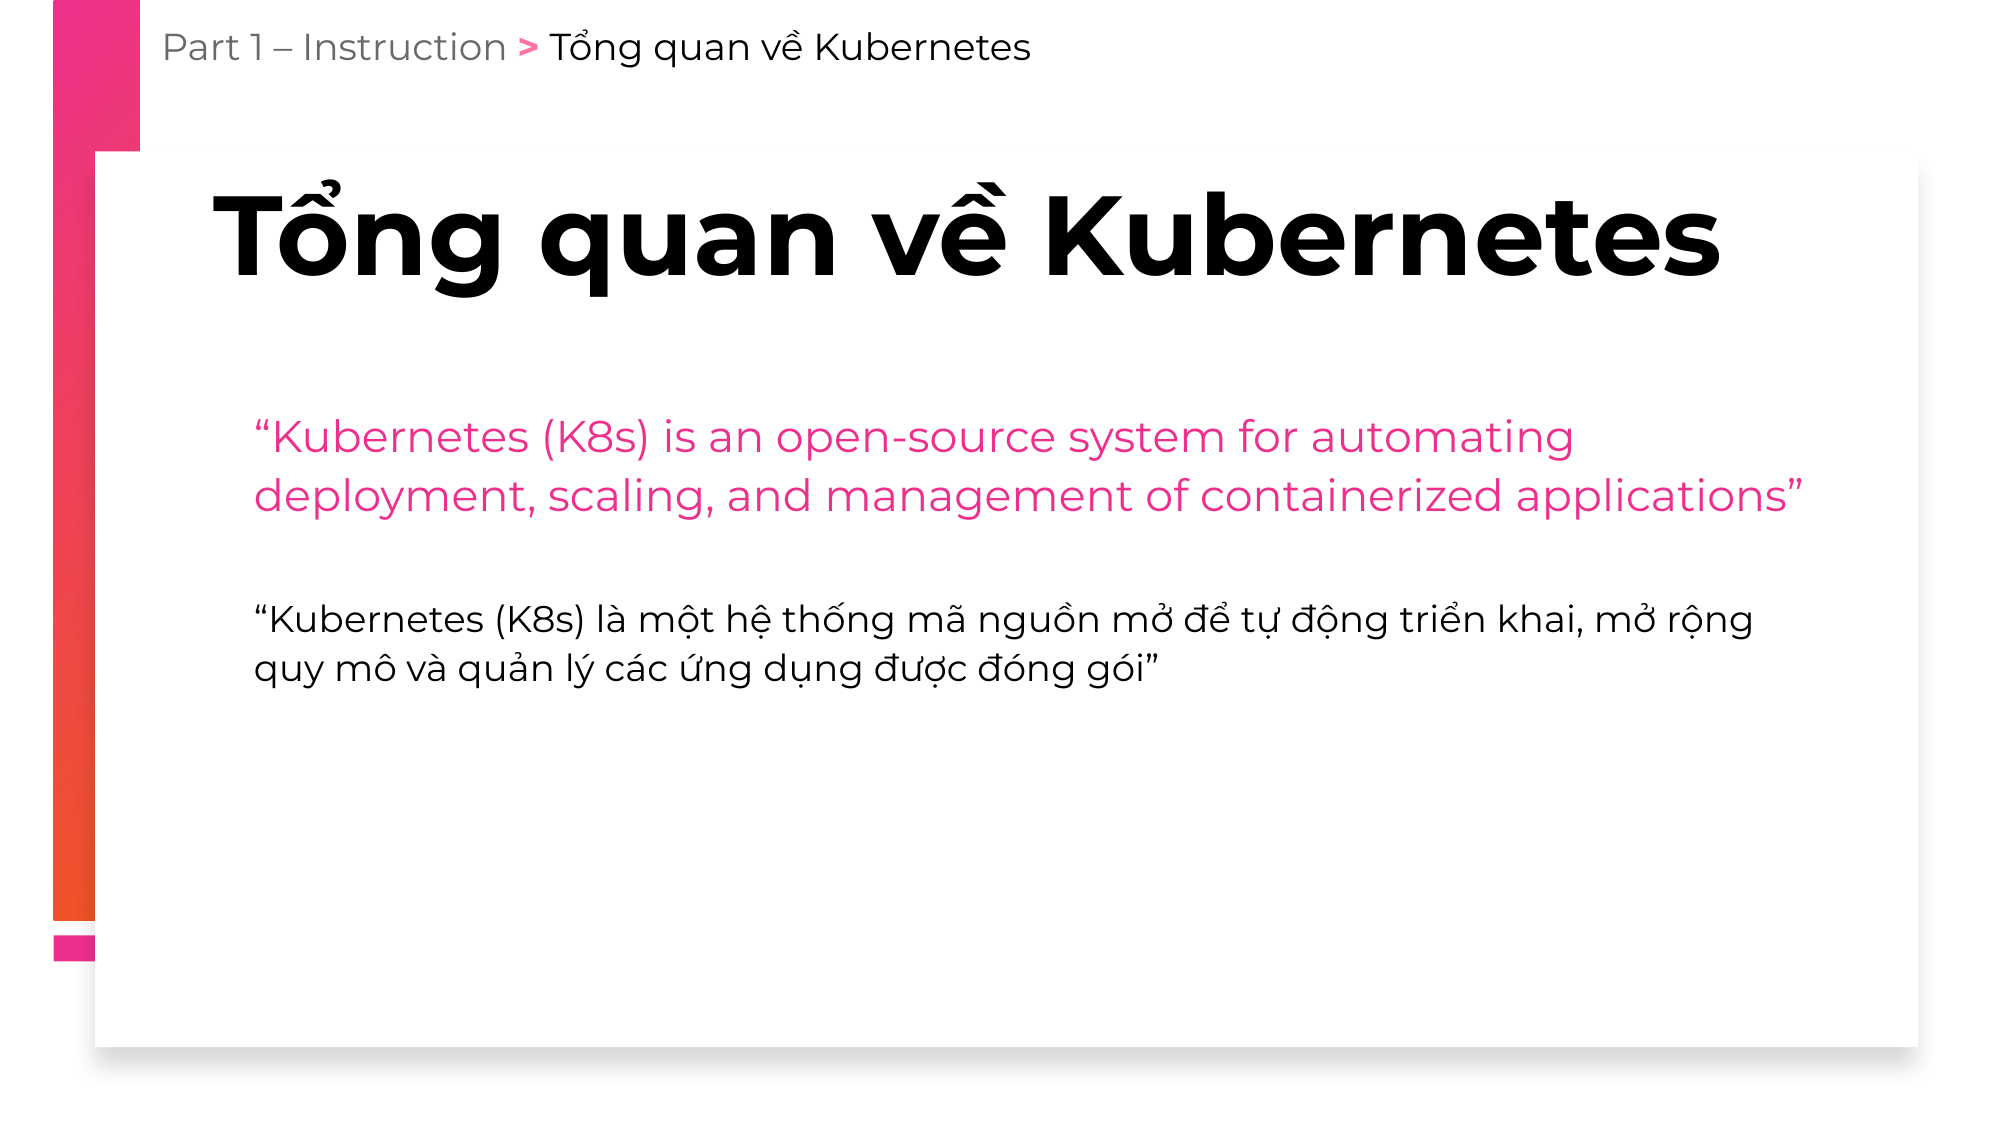

Part 1 – Instruction > Tổng quan về Kubernetes
Tổng quan về Kubernetes

“Kubernetes (K8s) is an open-source system for automating deployment, scaling, and management of containerized applications”

“Kubernetes (K8s) là một hệ thống mã nguồn mở để tự động triển khai, mở rộng quy mô và quản lý các ứng dụng được đóng gói”